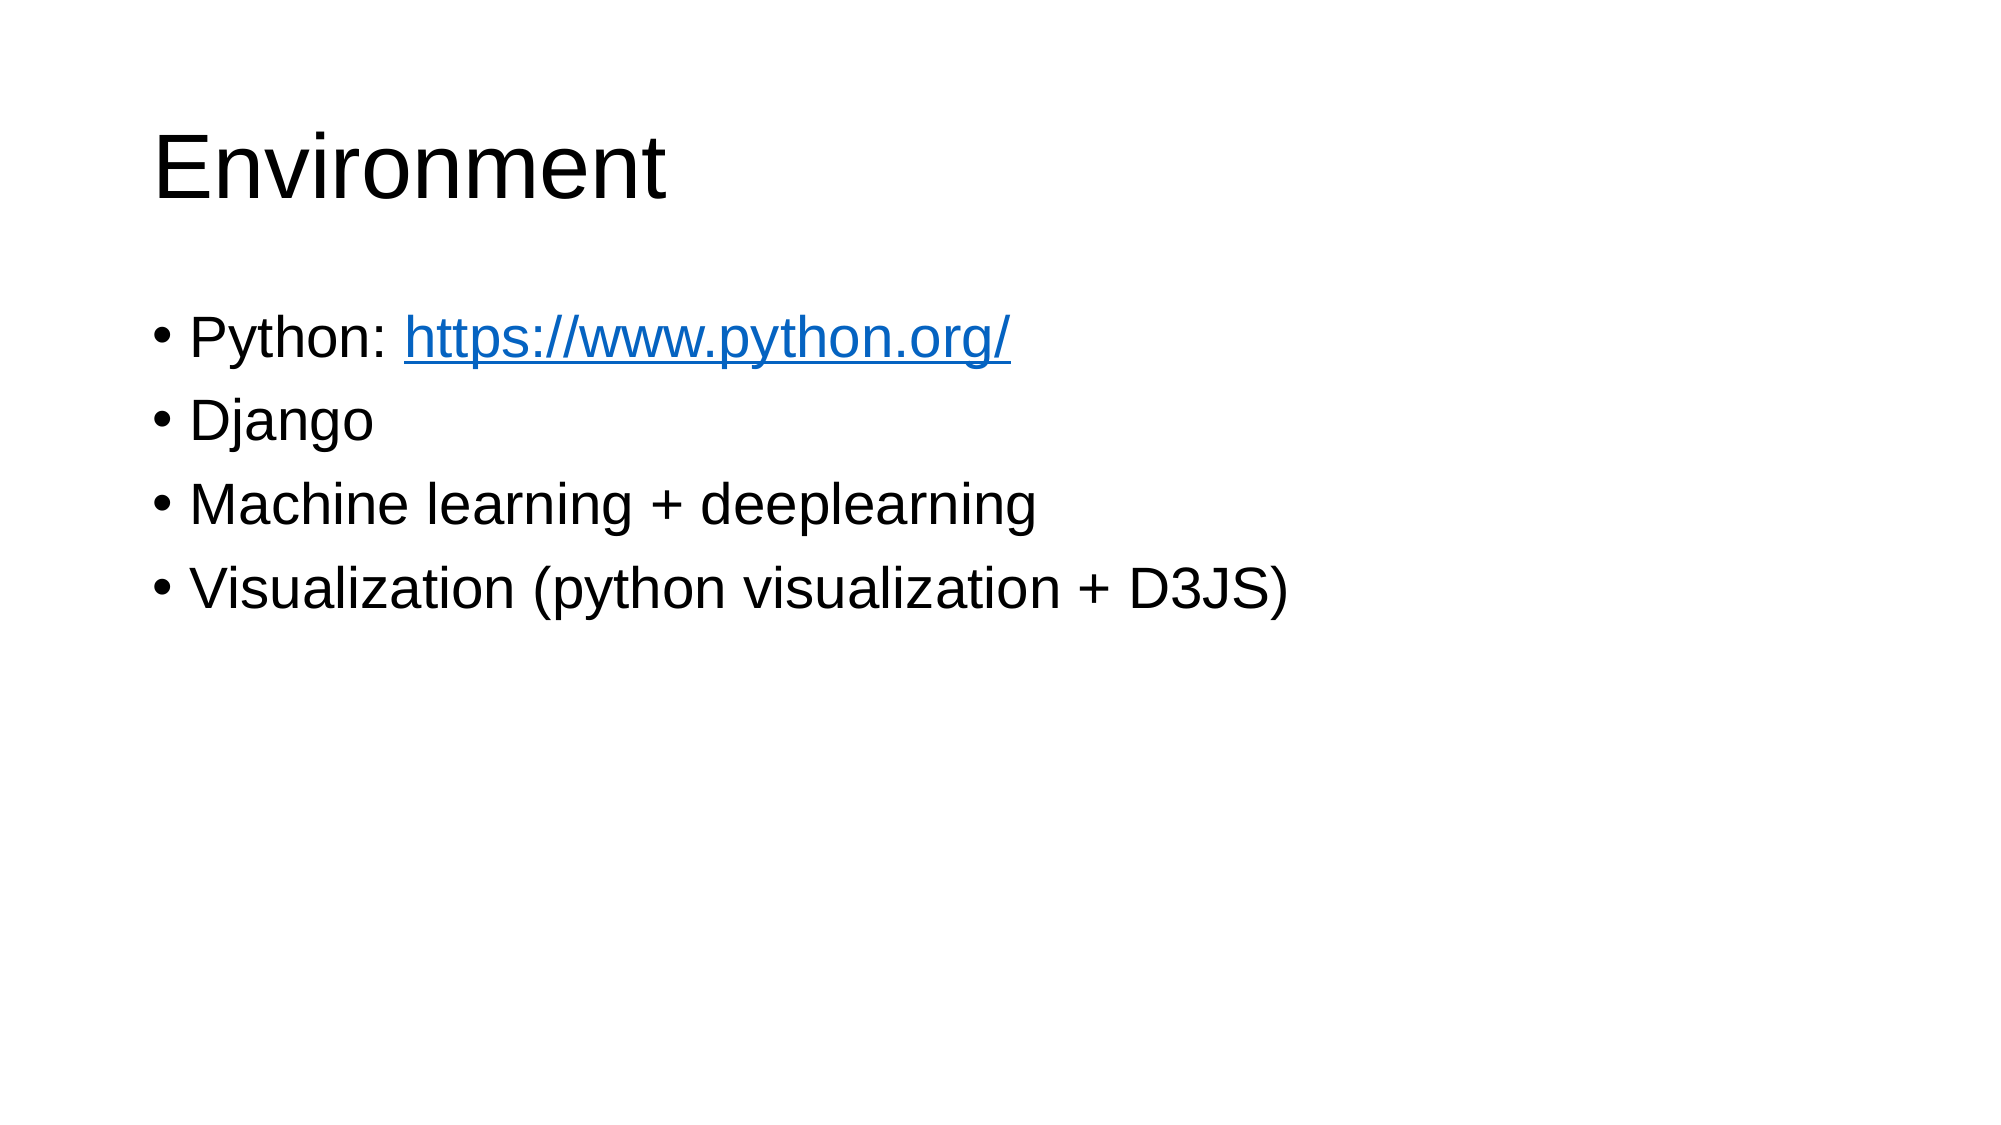

# Environment
Python: https://www.python.org/
Django
Machine learning + deeplearning
Visualization (python visualization + D3JS)